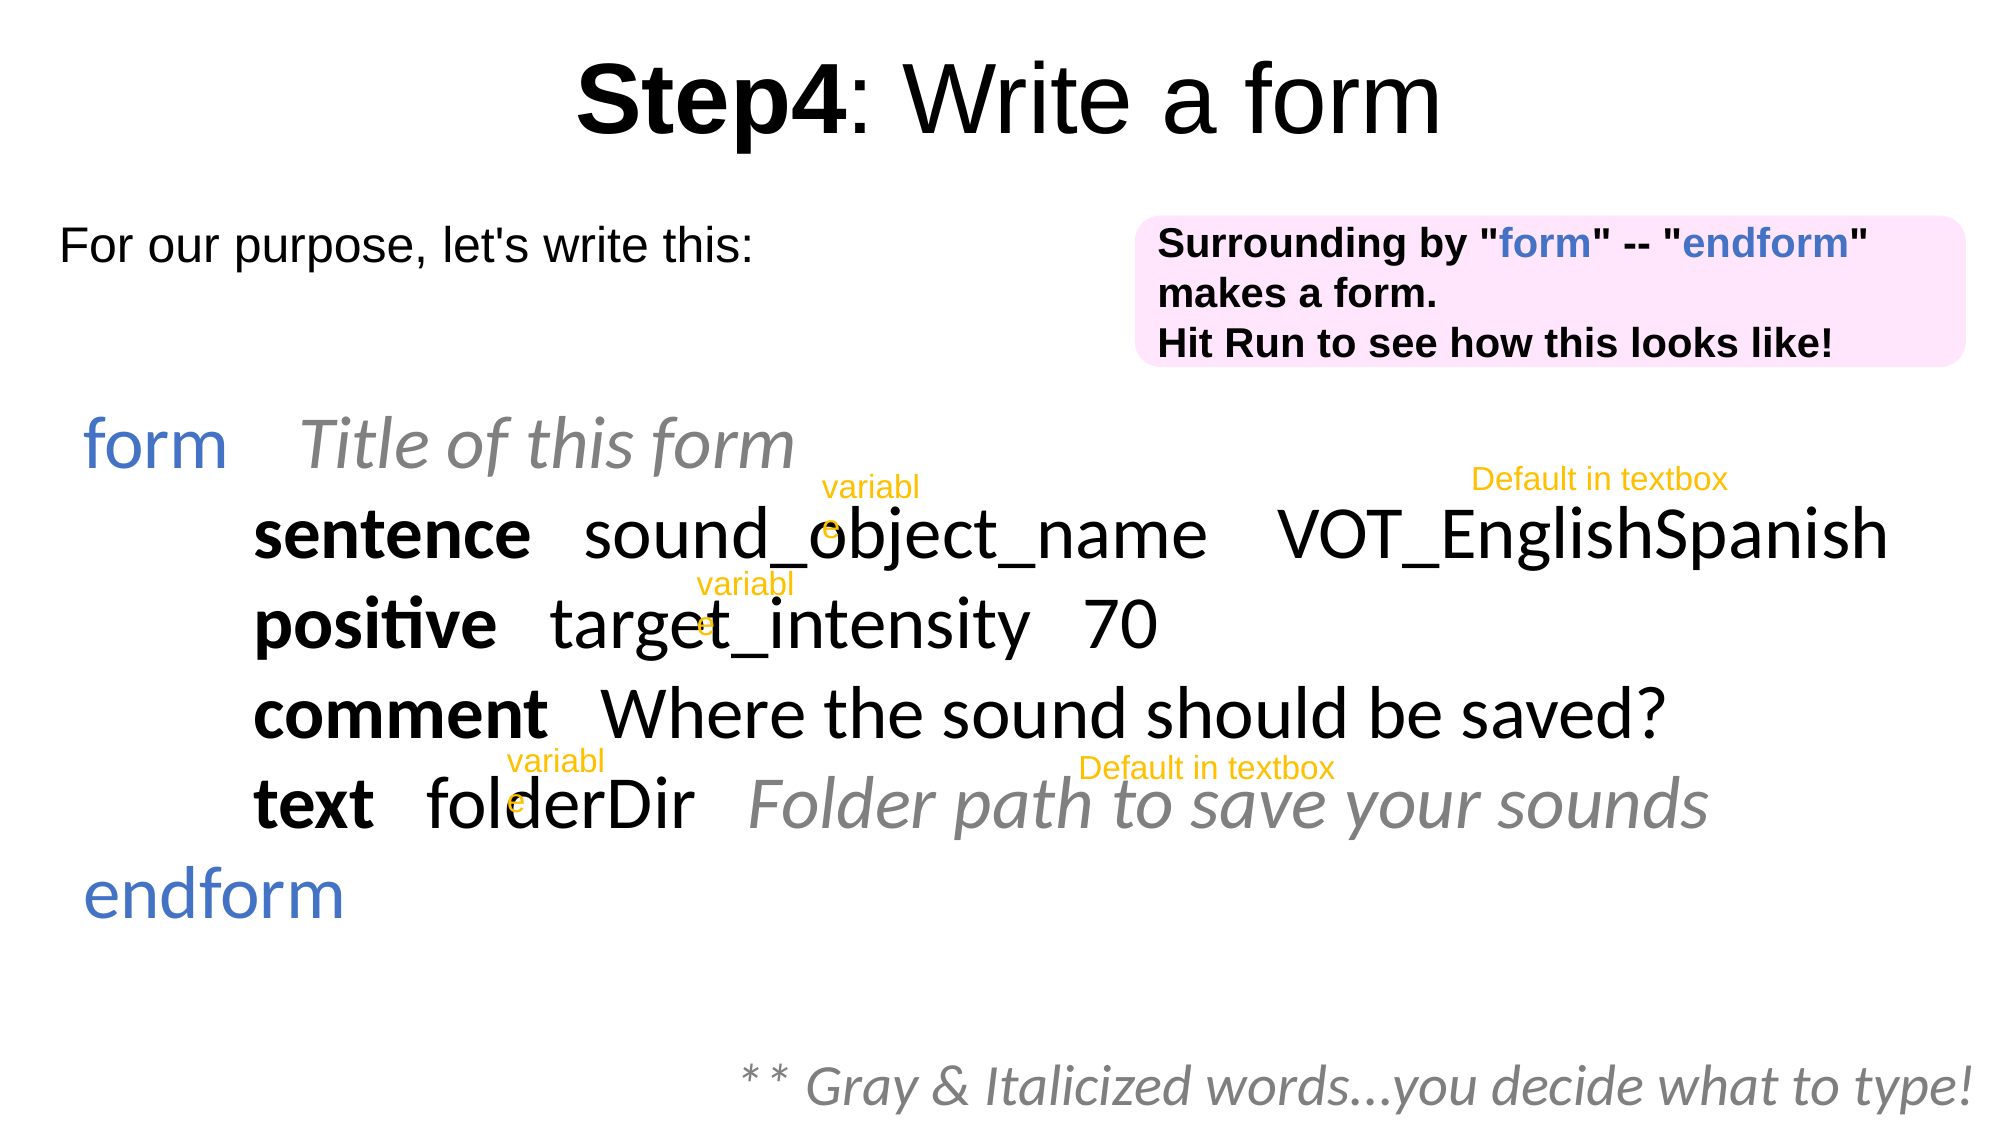

Step4: Write a form
For our purpose, let's write this:
Surrounding by "form" -- "endform" makes a form.
Hit Run to see how this looks like!
form    Title of this form
          sentence   sound_object_name    VOT_EnglishSpanish
          positive   target_intensity   70
          comment   Where the sound should be saved?
          text   folderDir   Folder path to save your sounds
endform
Default in textbox
variable
variable
variable
Default in textbox
** Gray & Italicized words...you decide what to type!